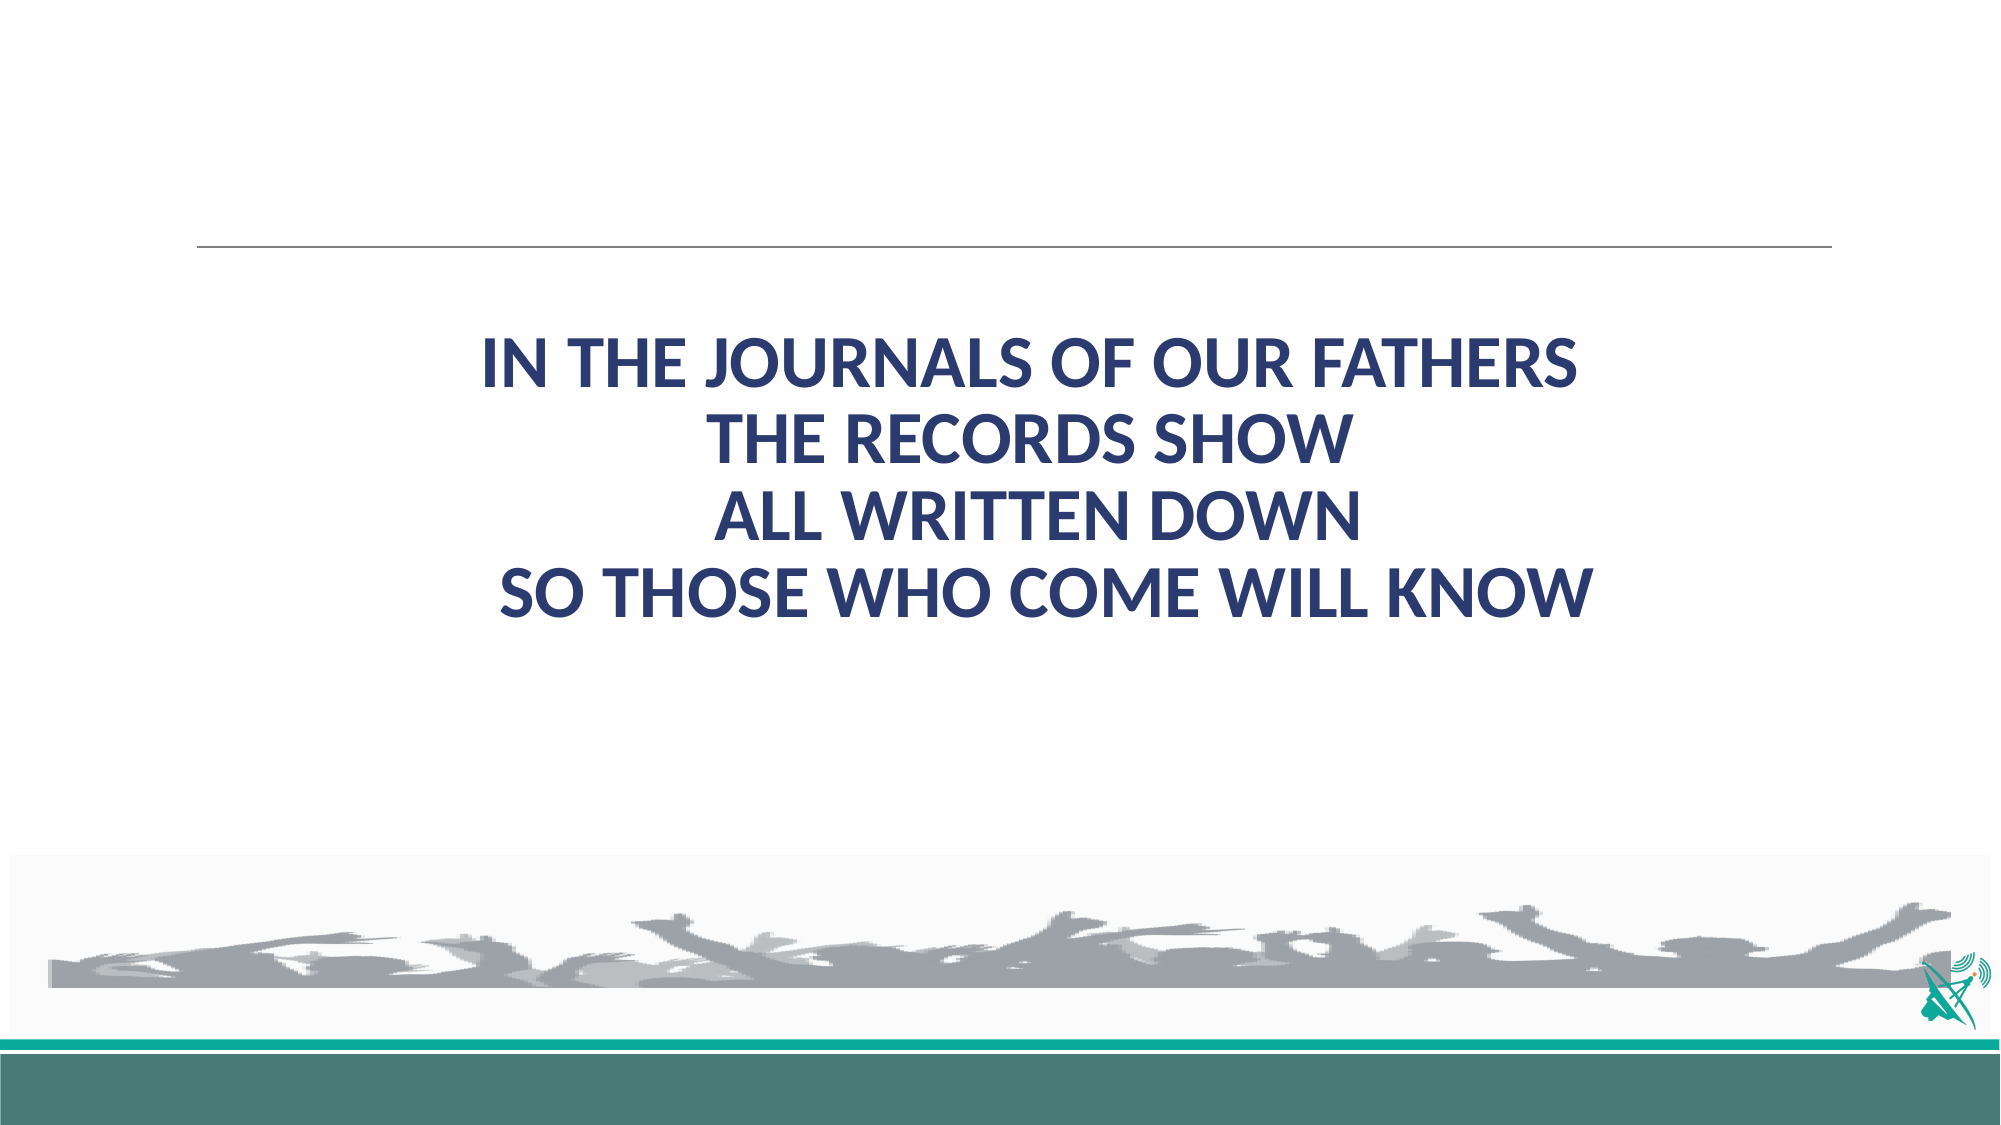

# IN THE JOURNALS OF OUR FATHERS THE RECORDS SHOW ALL WRITTEN DOWN SO THOSE WHO COME WILL KNOW